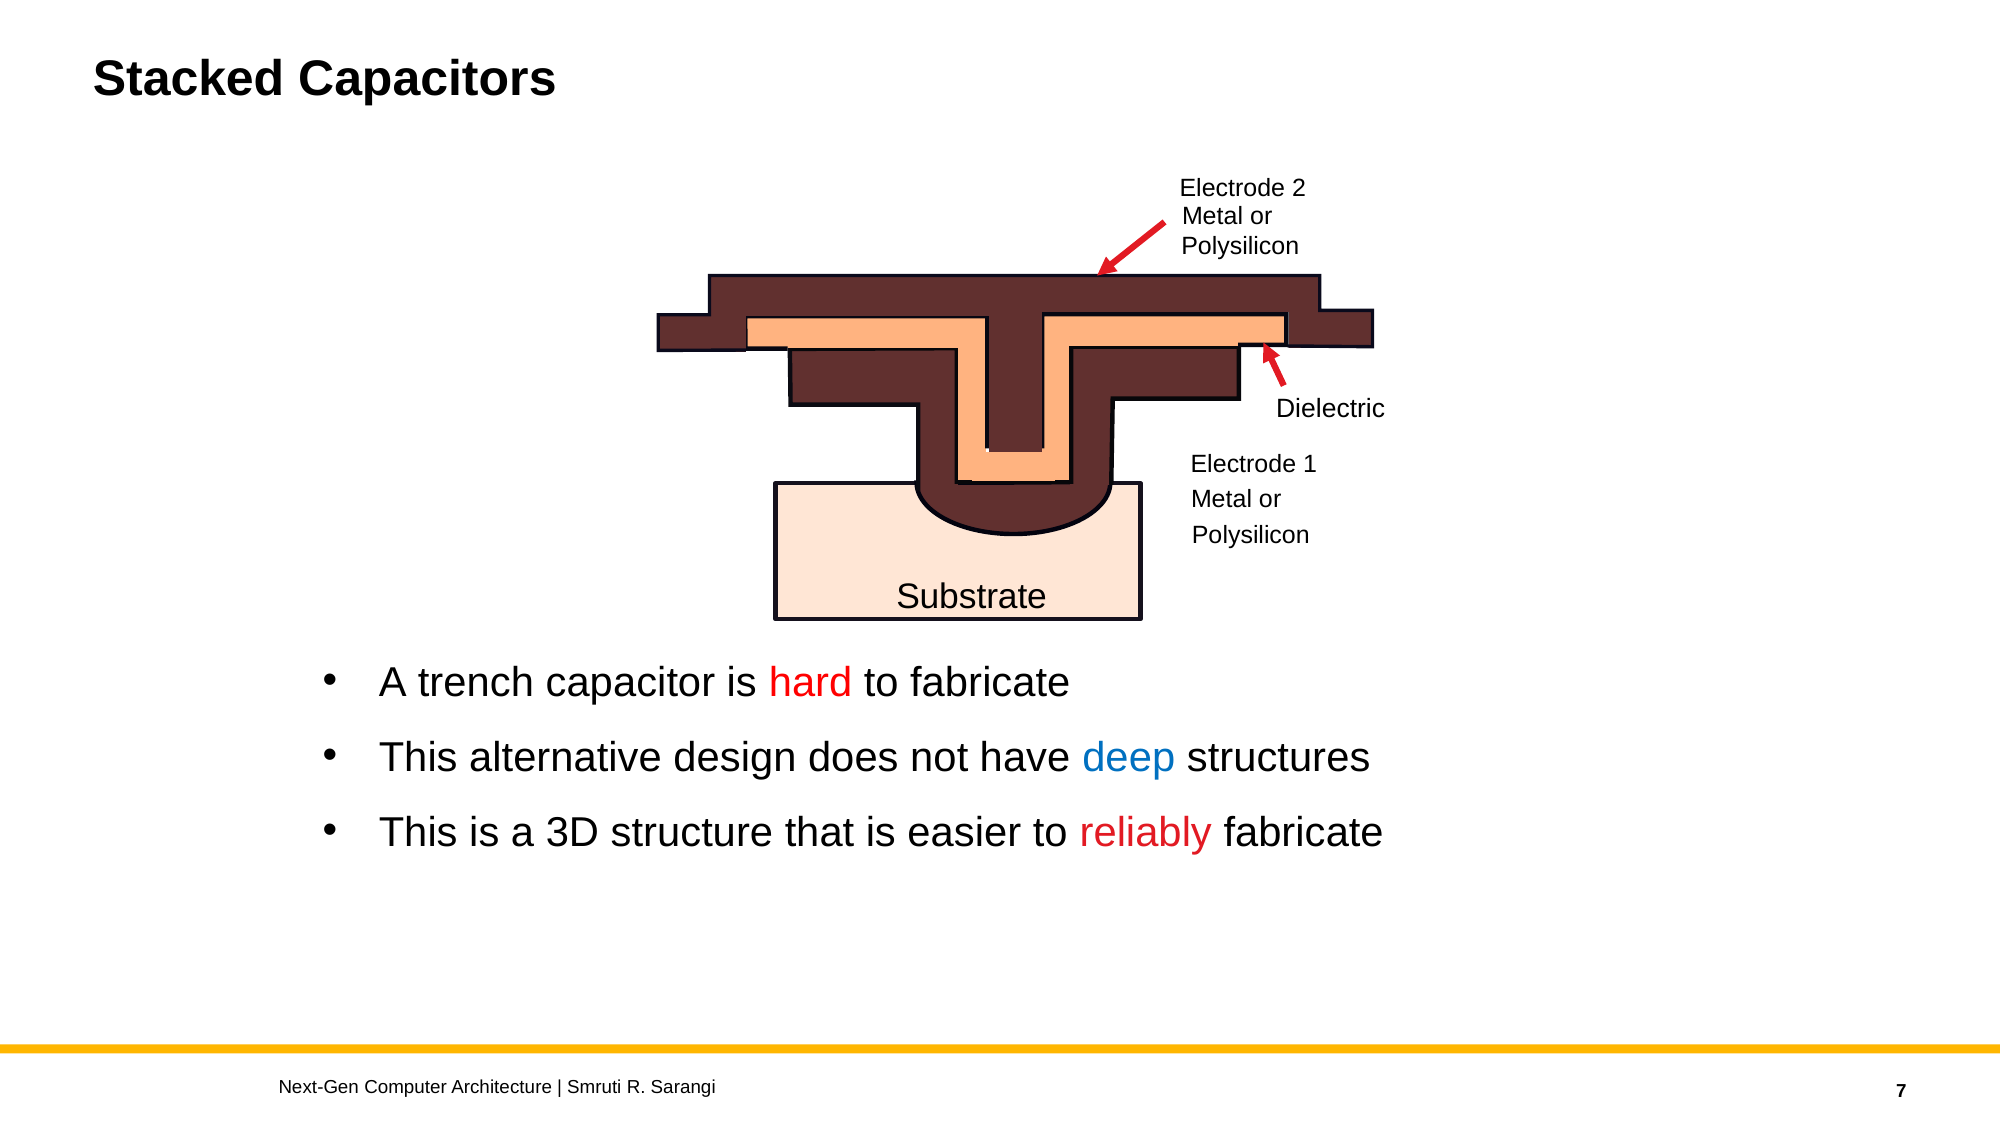

# Stacked Capacitors
Electrode 2
Metal or
Polysilicon

Dielectric

Electrode 1

Metal or

Polysilicon
Substrate
A trench capacitor is hard to fabricate
This alternative design does not have deep structures
This is a 3D structure that is easier to reliably fabricate
Next-Gen Computer Architecture | Smruti R. Sarangi
7